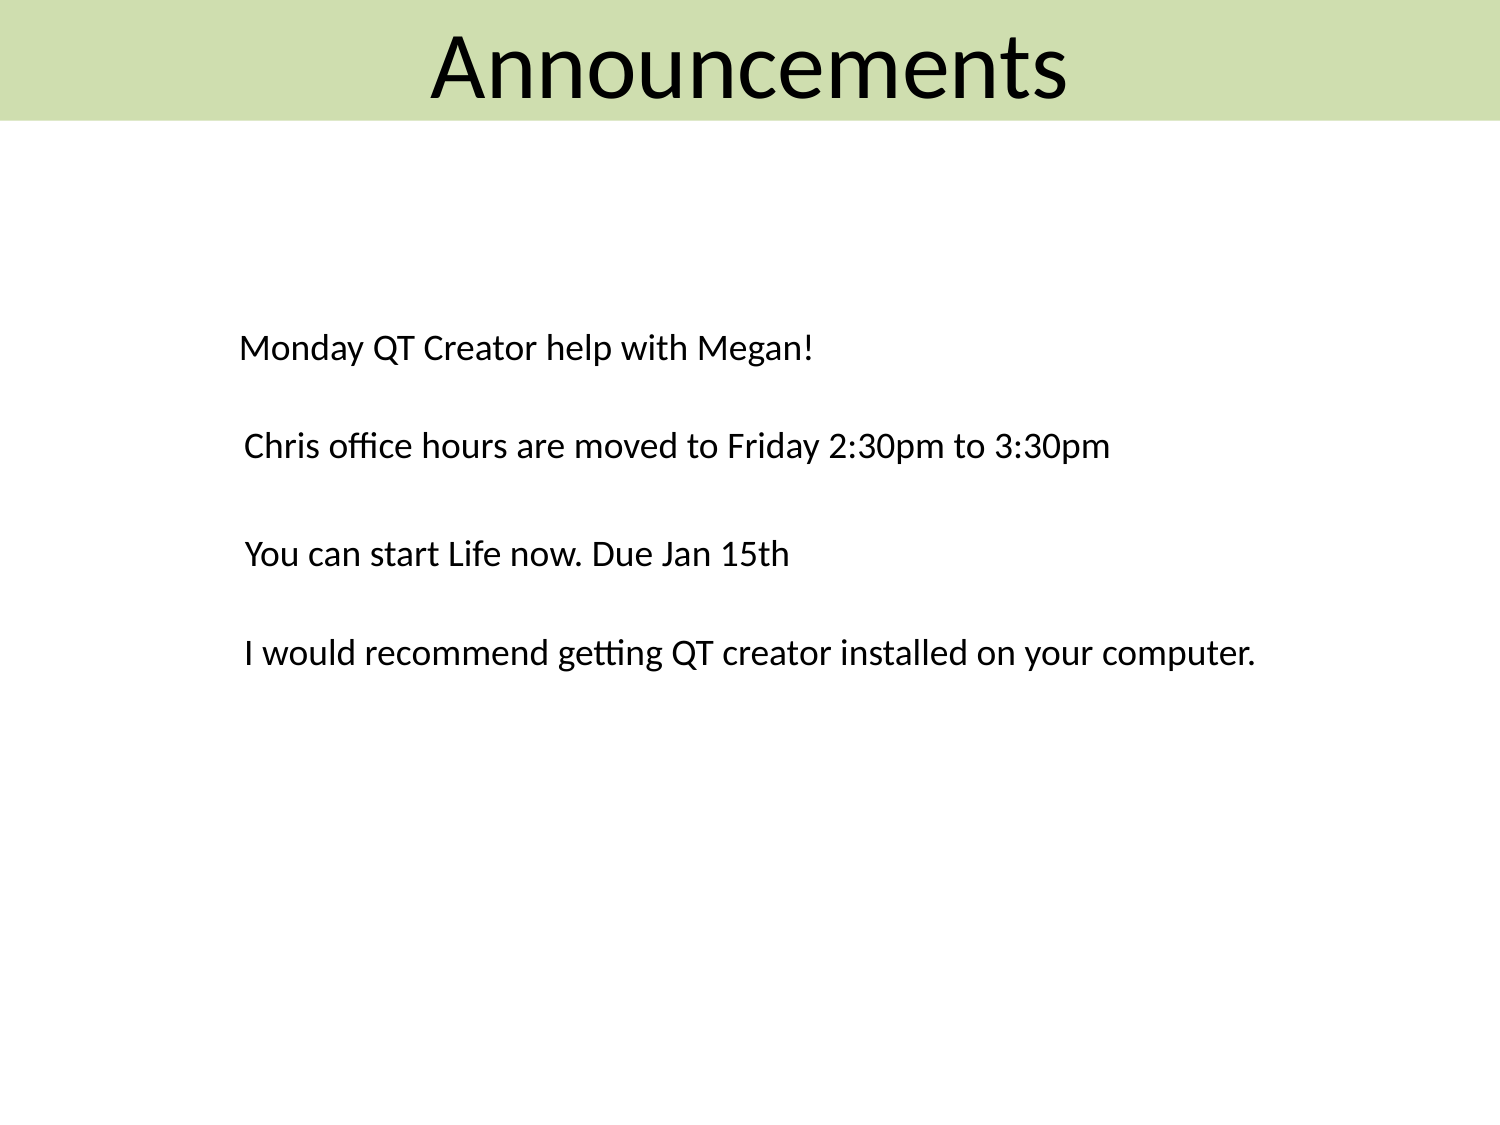

Announcements
Monday QT Creator help with Megan!
Chris office hours are moved to Friday 2:30pm to 3:30pm
You can start Life now. Due Jan 15th
I would recommend getting QT creator installed on your computer.